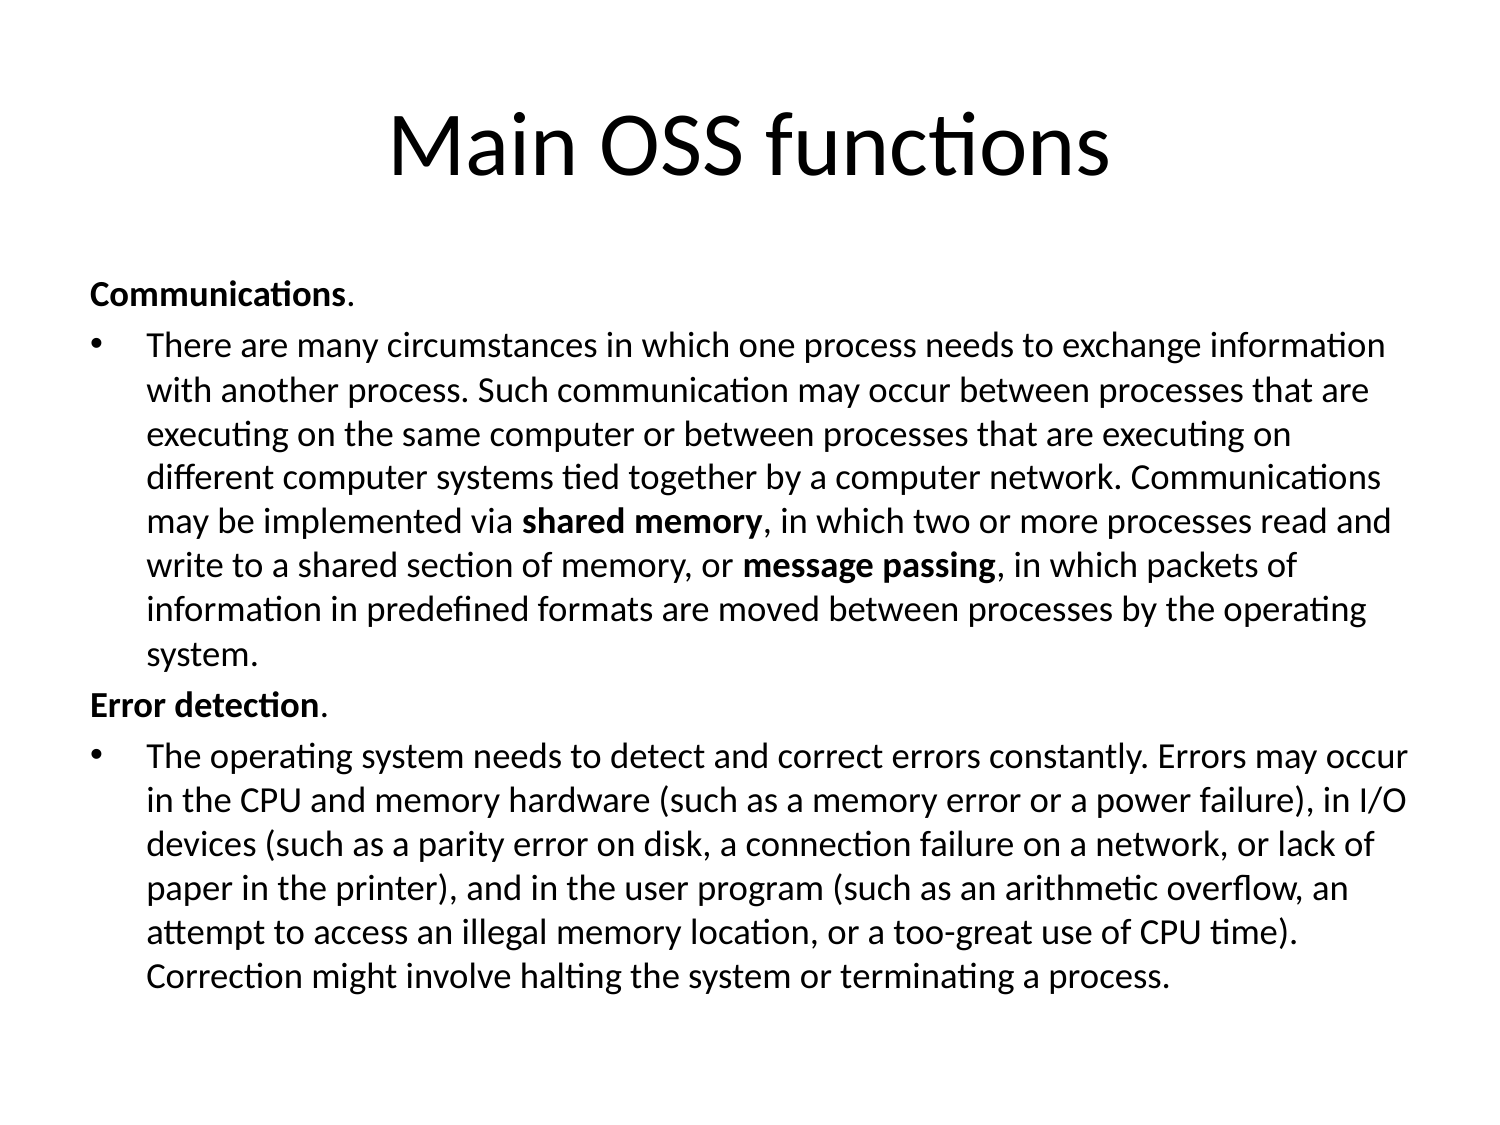

# Main OSS functions
Communications.
There are many circumstances in which one process needs to exchange information with another process. Such communication may occur between processes that are executing on the same computer or between processes that are executing on different computer systems tied together by a computer network. Communications may be implemented via shared memory, in which two or more processes read and write to a shared section of memory, or message passing, in which packets of information in predefined formats are moved between processes by the operating system.
Error detection.
The operating system needs to detect and correct errors constantly. Errors may occur in the CPU and memory hardware (such as a memory error or a power failure), in I/O devices (such as a parity error on disk, a connection failure on a network, or lack of paper in the printer), and in the user program (such as an arithmetic overflow, an attempt to access an illegal memory location, or a too-great use of CPU time). Correction might involve halting the system or terminating a process.